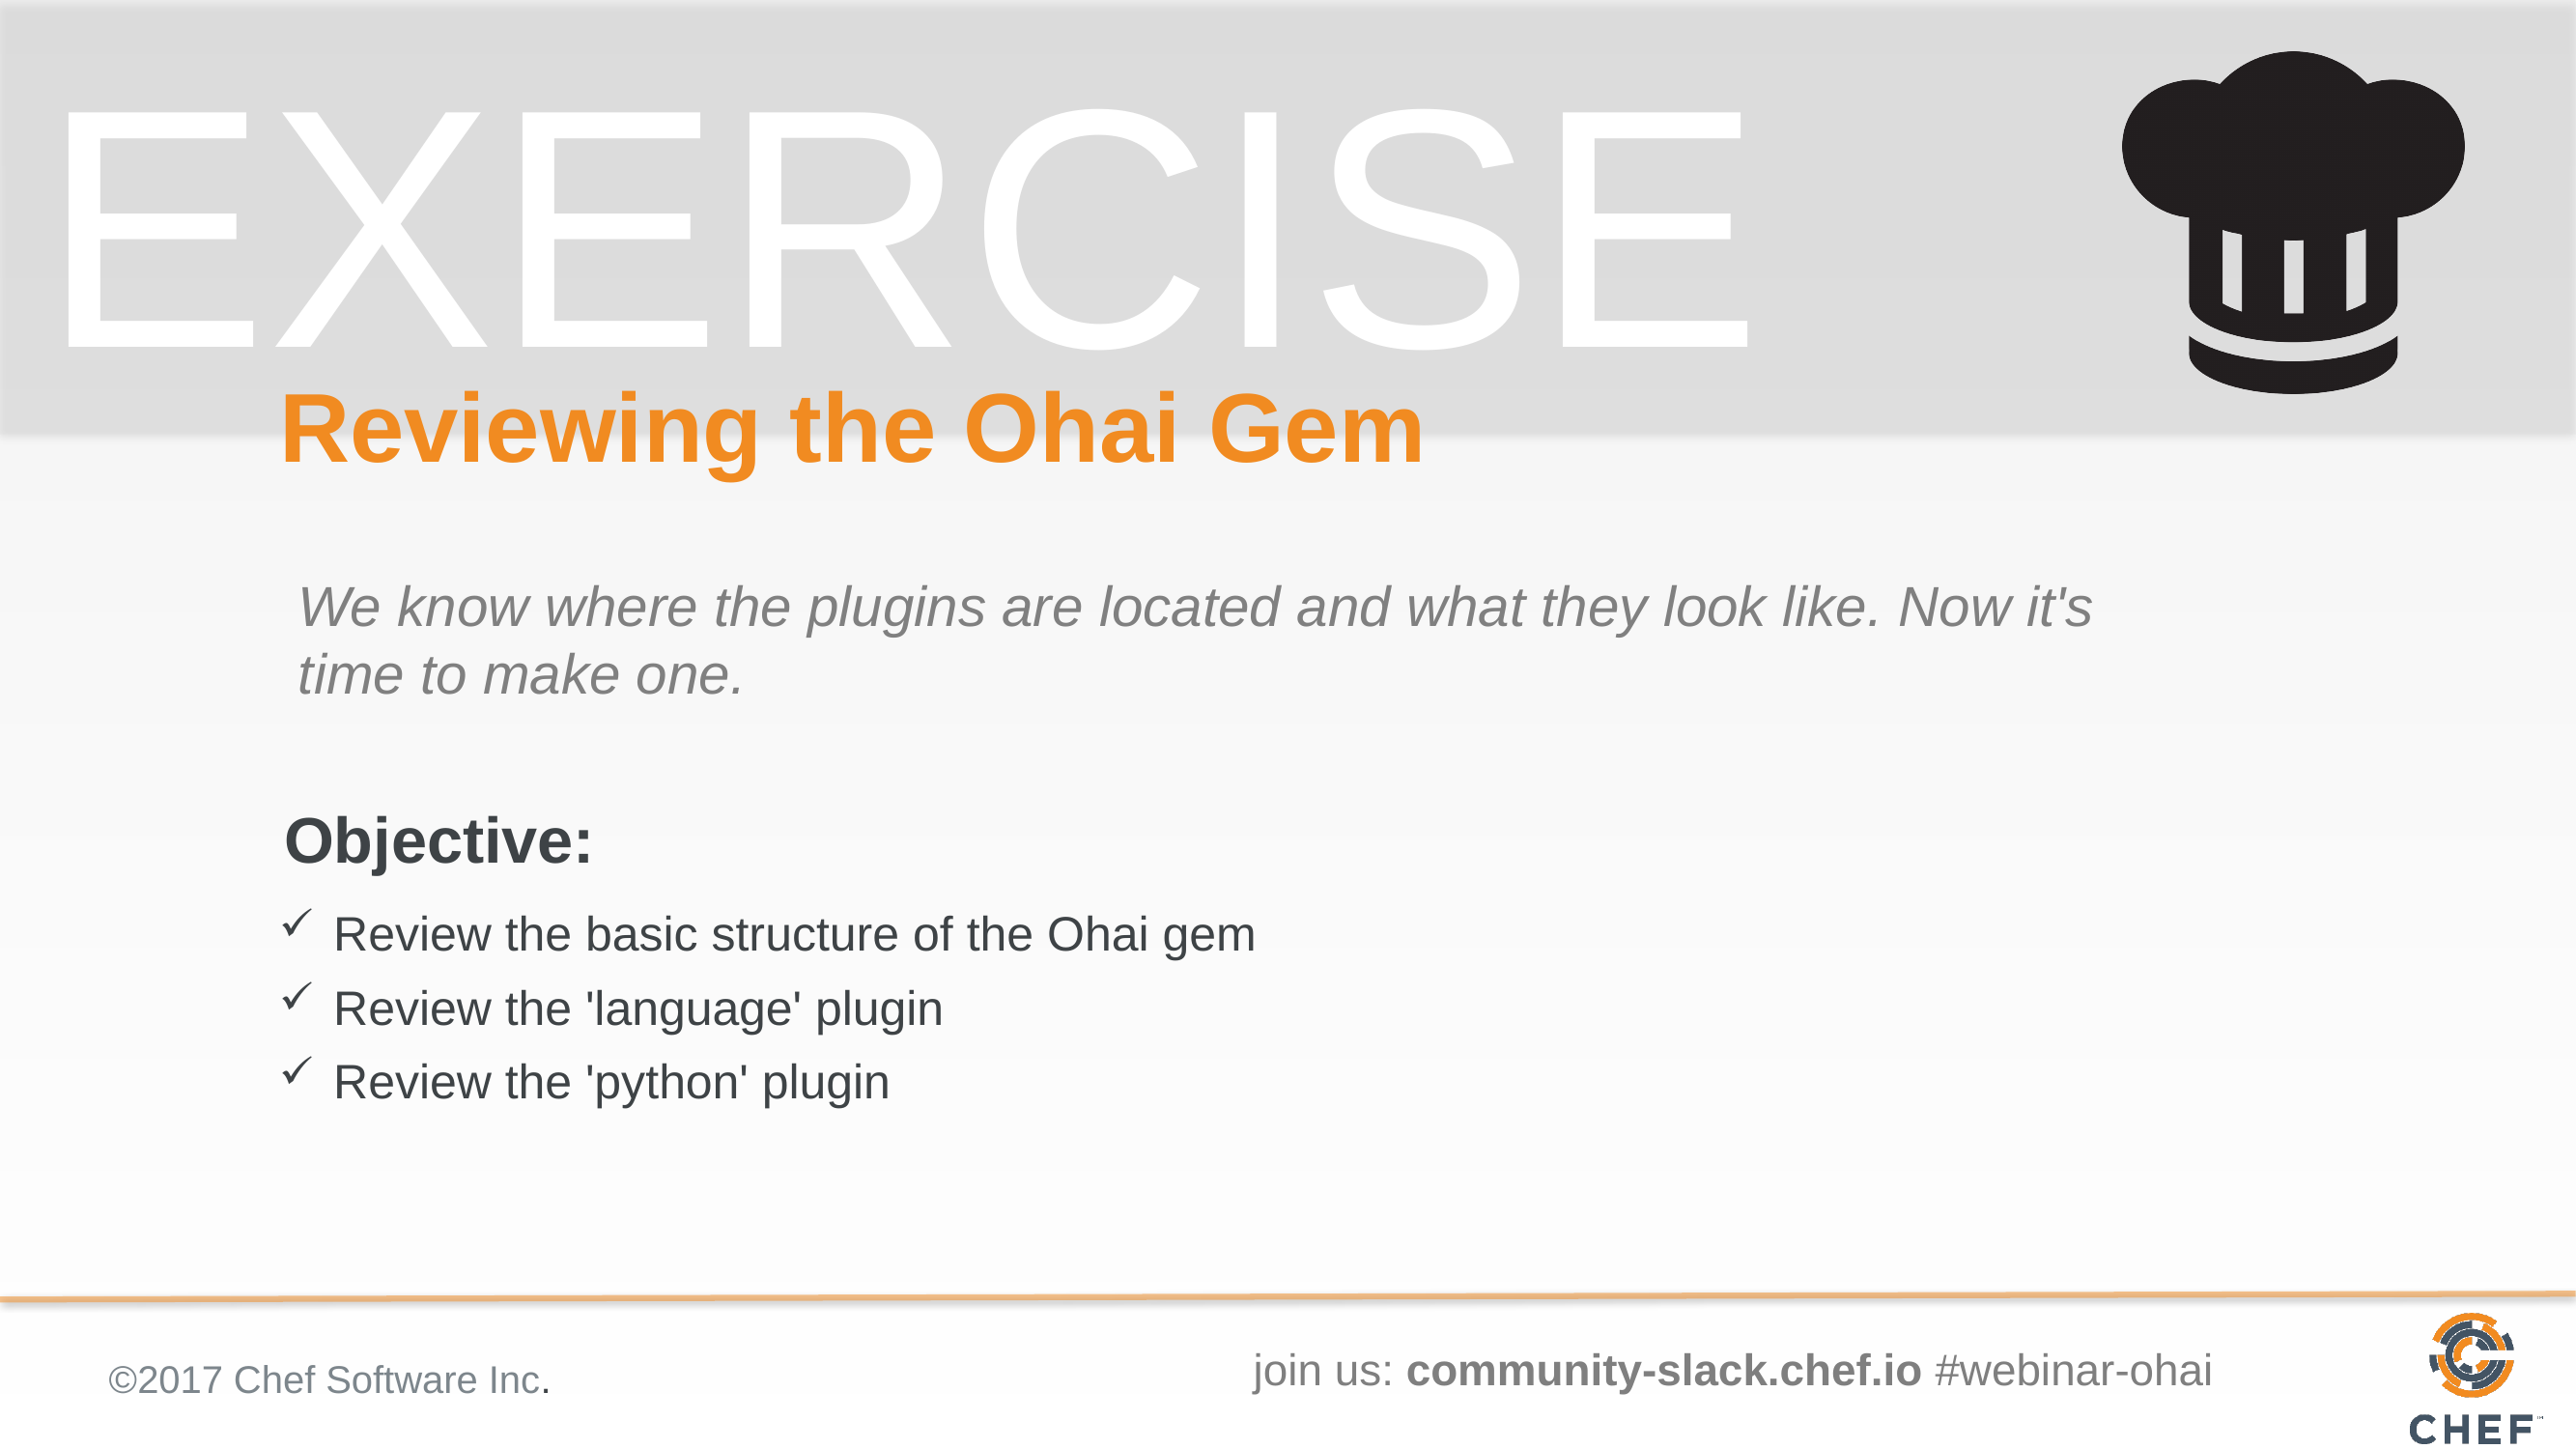

# Reviewing the Ohai Gem
We know where the plugins are located and what they look like. Now it's time to make one.
Review the basic structure of the Ohai gem
Review the 'language' plugin
Review the 'python' plugin